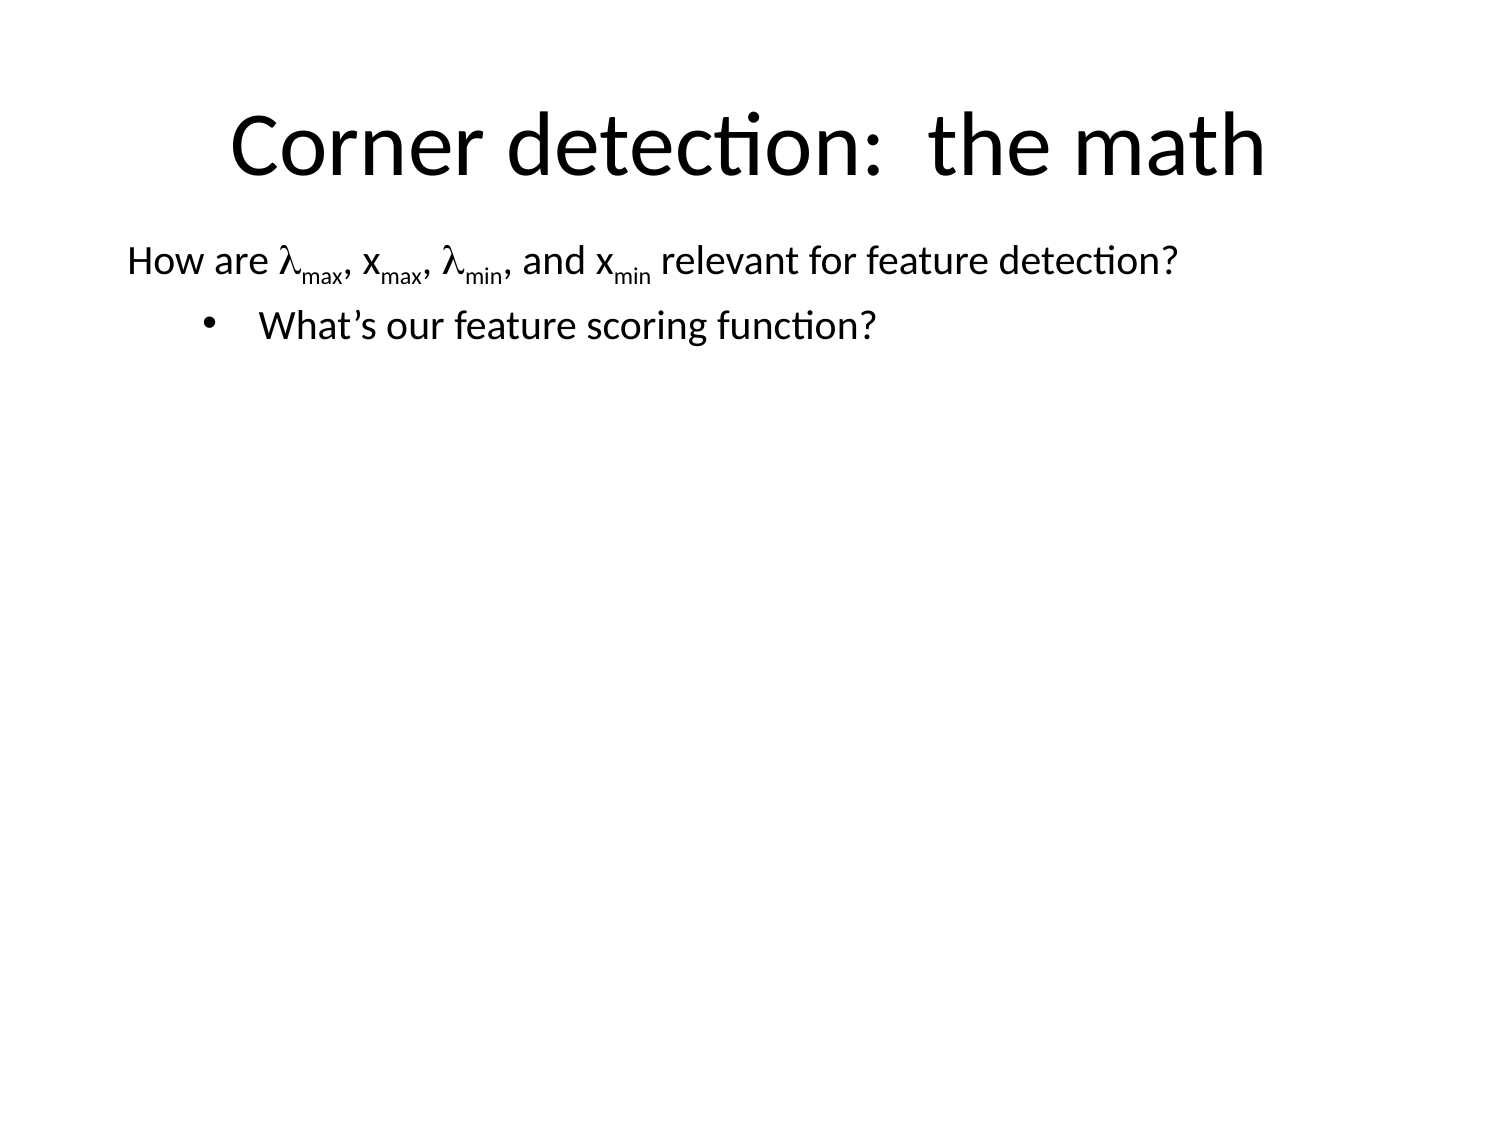

# Corner detection:  the math
How are λmax, xmax, λmin, and xmin relevant for feature detection?
What’s our feature scoring function?